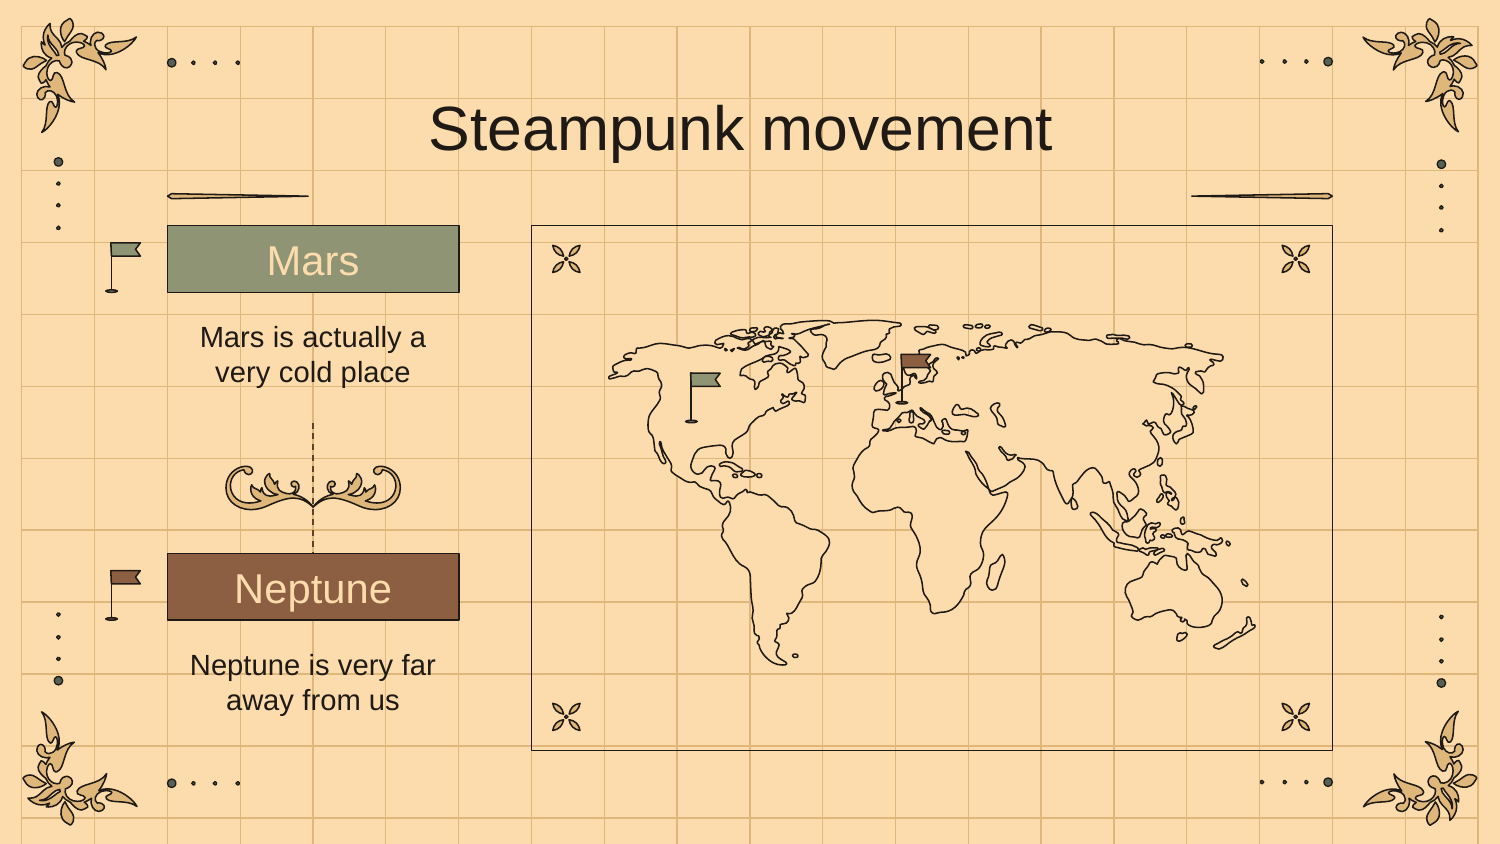

# Steampunk movement

Mars

Mars is actually a very cold place

Neptune

Neptune is very far away from us